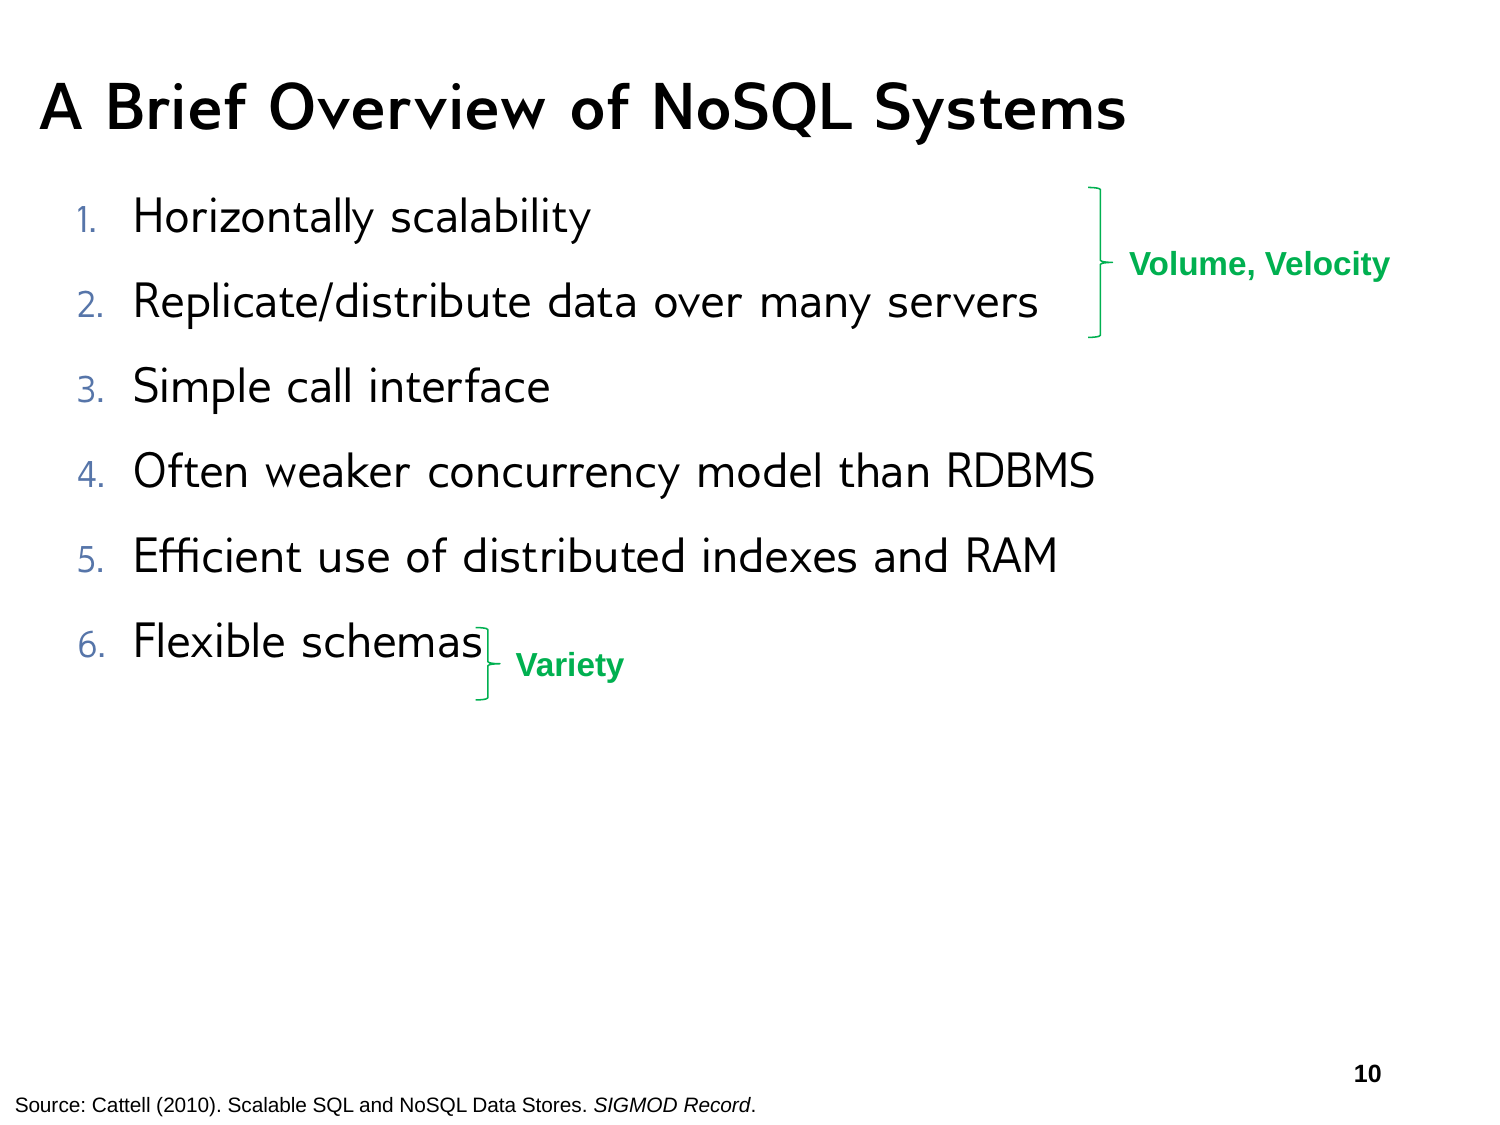

# A Brief Overview of NoSQL Systems
Horizontally scalability
Replicate/distribute data over many servers
Simple call interface
Often weaker concurrency model than RDBMS
Efficient use of distributed indexes and RAM
Flexible schemas

Volume, Velocity

Variety
10
Source: Cattell (2010). Scalable SQL and NoSQL Data Stores. SIGMOD Record.